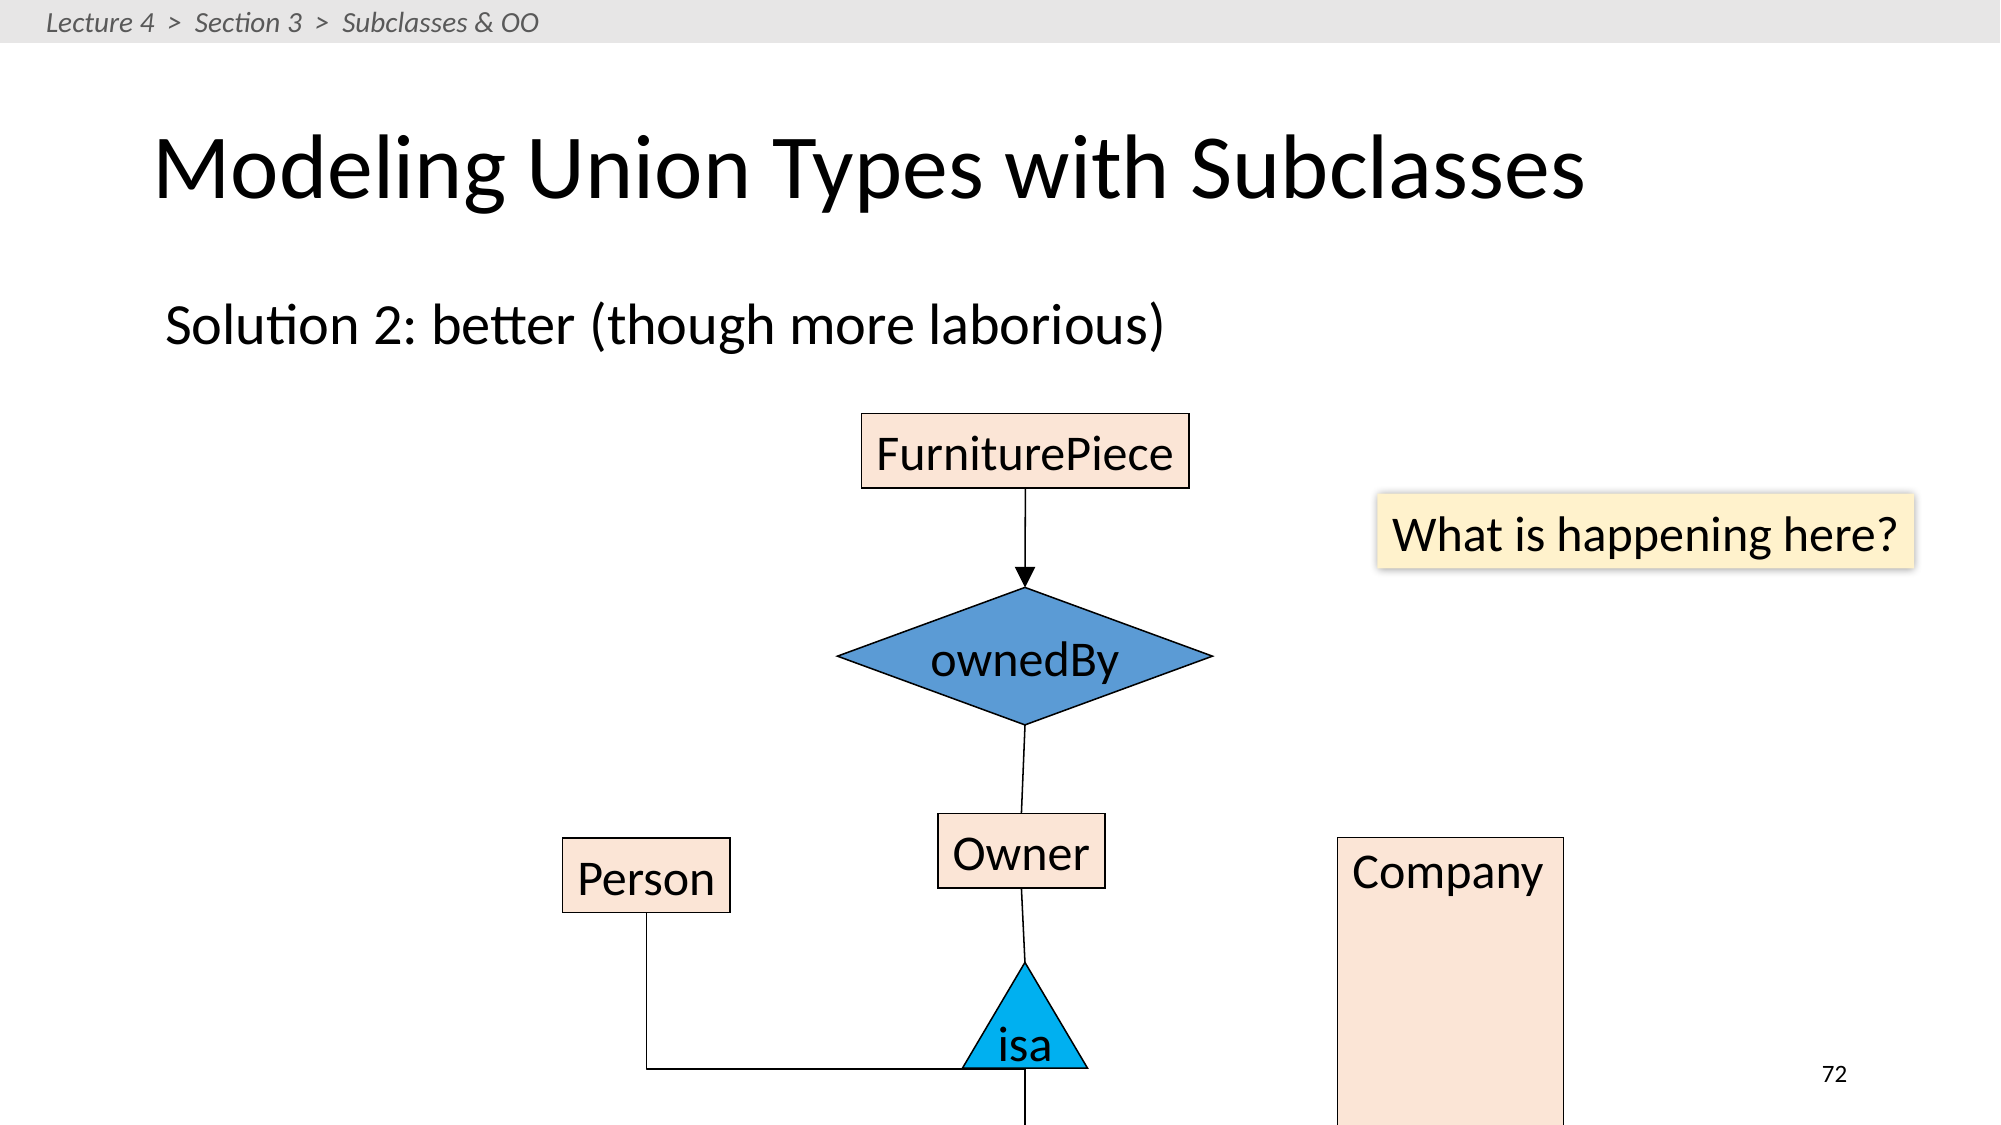

Lecture 4  >  Section 3  >  Subclasses & OO
# Modeling Union Types with Subclasses
Solution 2: better (though more laborious)
FurniturePiece
What is happening here?
ownedBy
Owner
Person
Company
isa
72